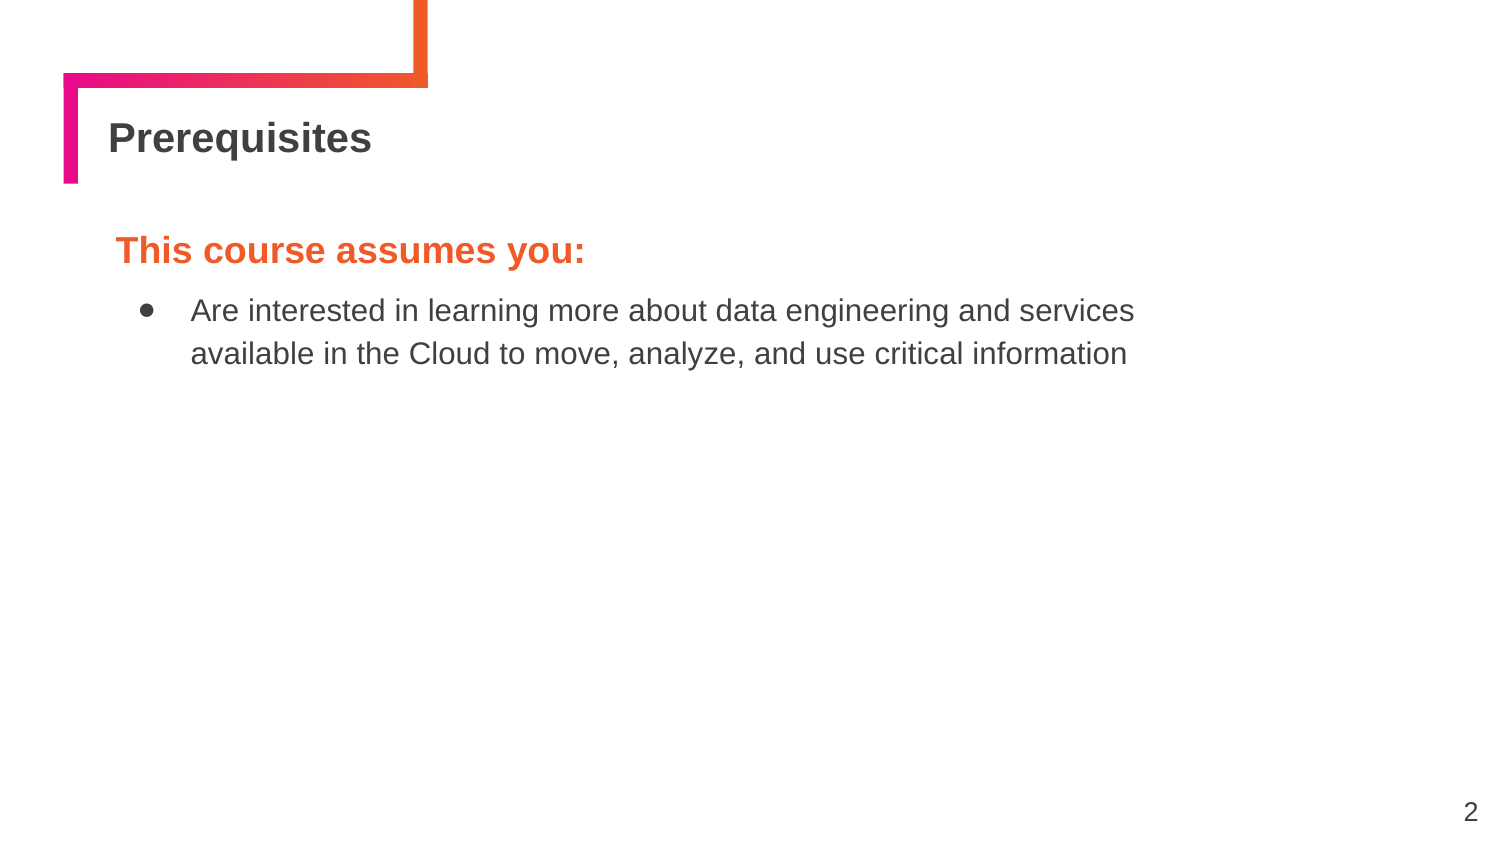

# Prerequisites
This course assumes you:
Are interested in learning more about data engineering and services available in the Cloud to move, analyze, and use critical information

2